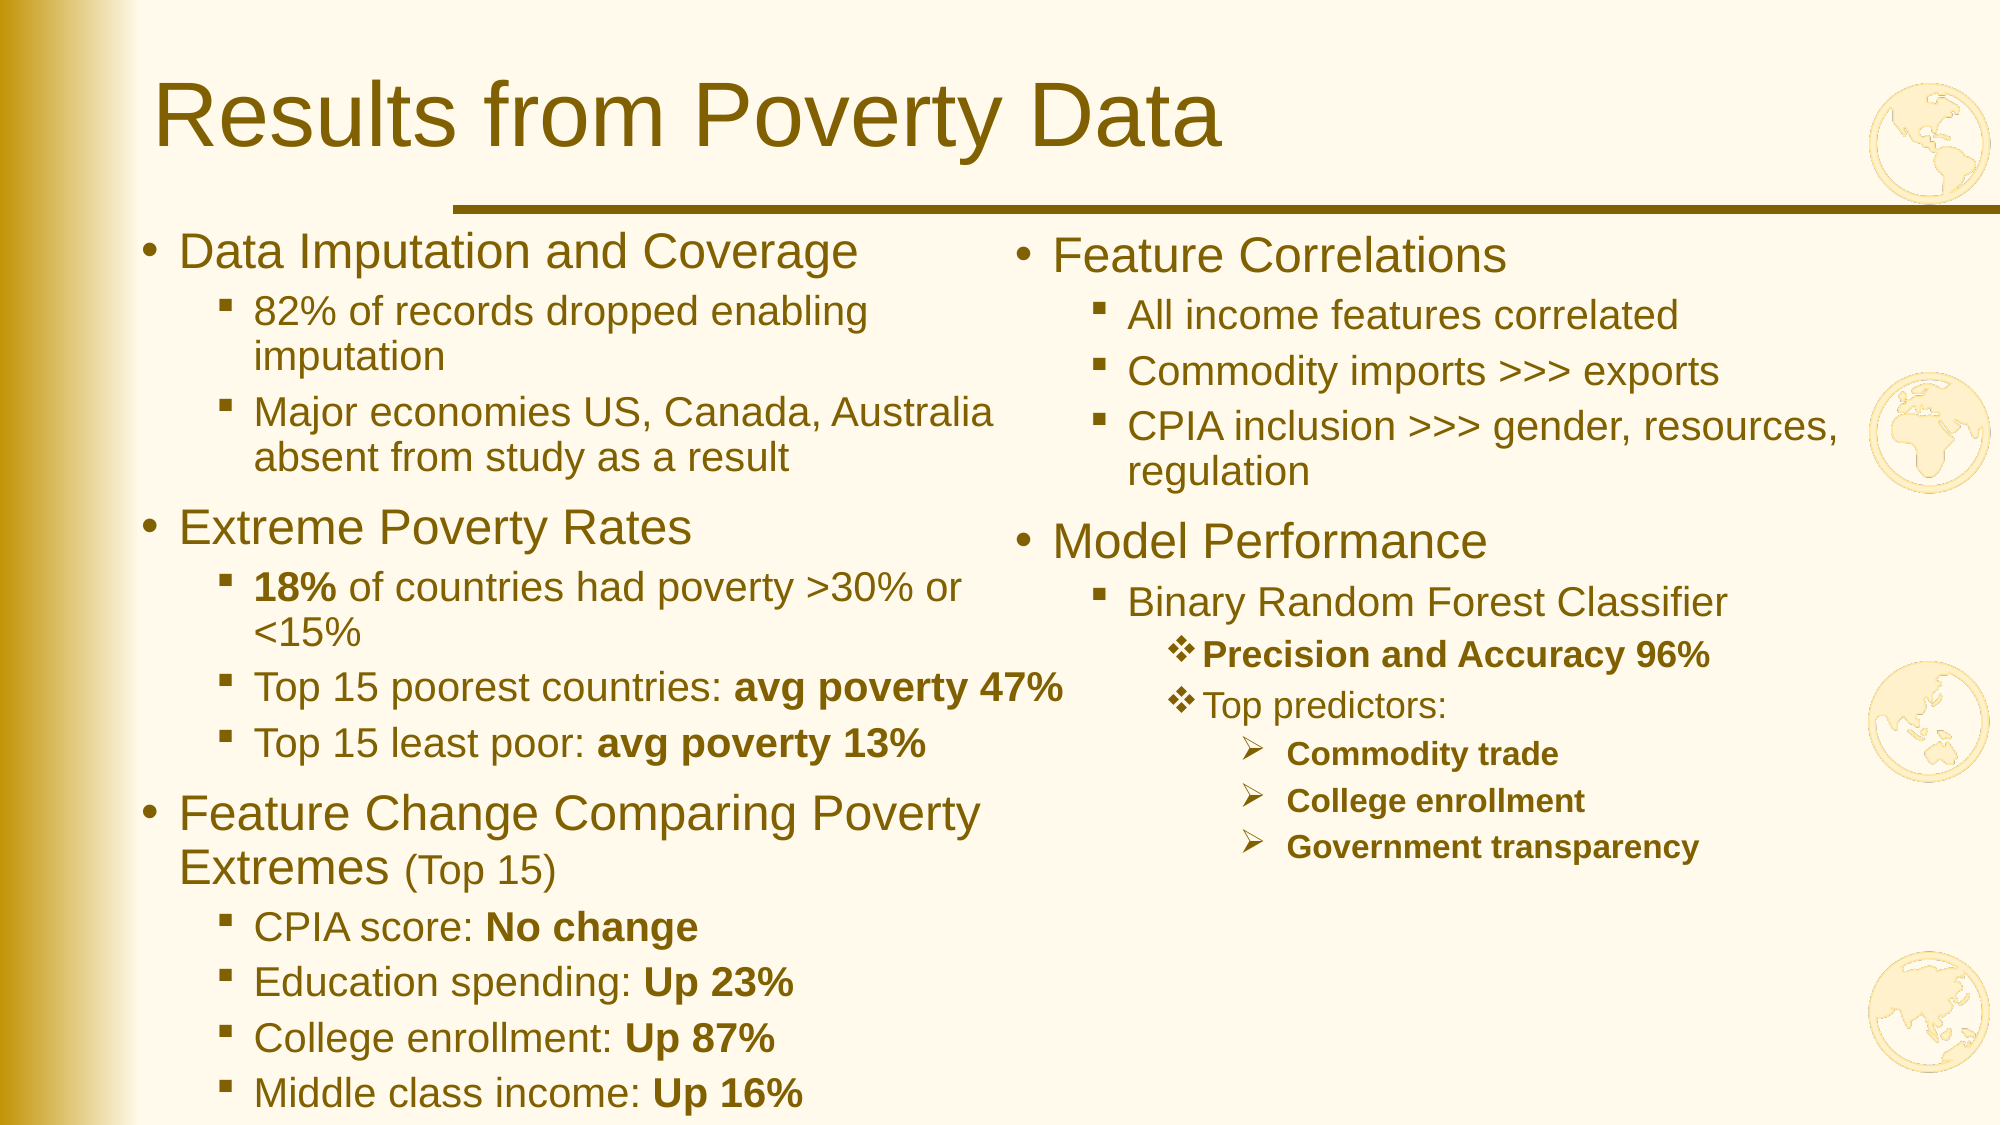

# Results from Poverty Data
Data Imputation and Coverage
82% of records dropped enabling imputation
Major economies US, Canada, Australia absent from study as a result
Extreme Poverty Rates
18% of countries had poverty >30% or <15%
Top 15 poorest countries: avg poverty 47%
Top 15 least poor: avg poverty 13%
Feature Change Comparing Poverty Extremes (Top 15)
CPIA score: No change
Education spending: Up 23%
College enrollment: Up 87%
Middle class income: Up 16%
Top 10% income: Down 26%
Trade Activity: Up > 1,000%
Feature Correlations
All income features correlated
Commodity imports >>> exports
CPIA inclusion >>> gender, resources, regulation
Model Performance
Binary Random Forest Classifier
Precision and Accuracy 96%
Top predictors:
Commodity trade
College enrollment
Government transparency